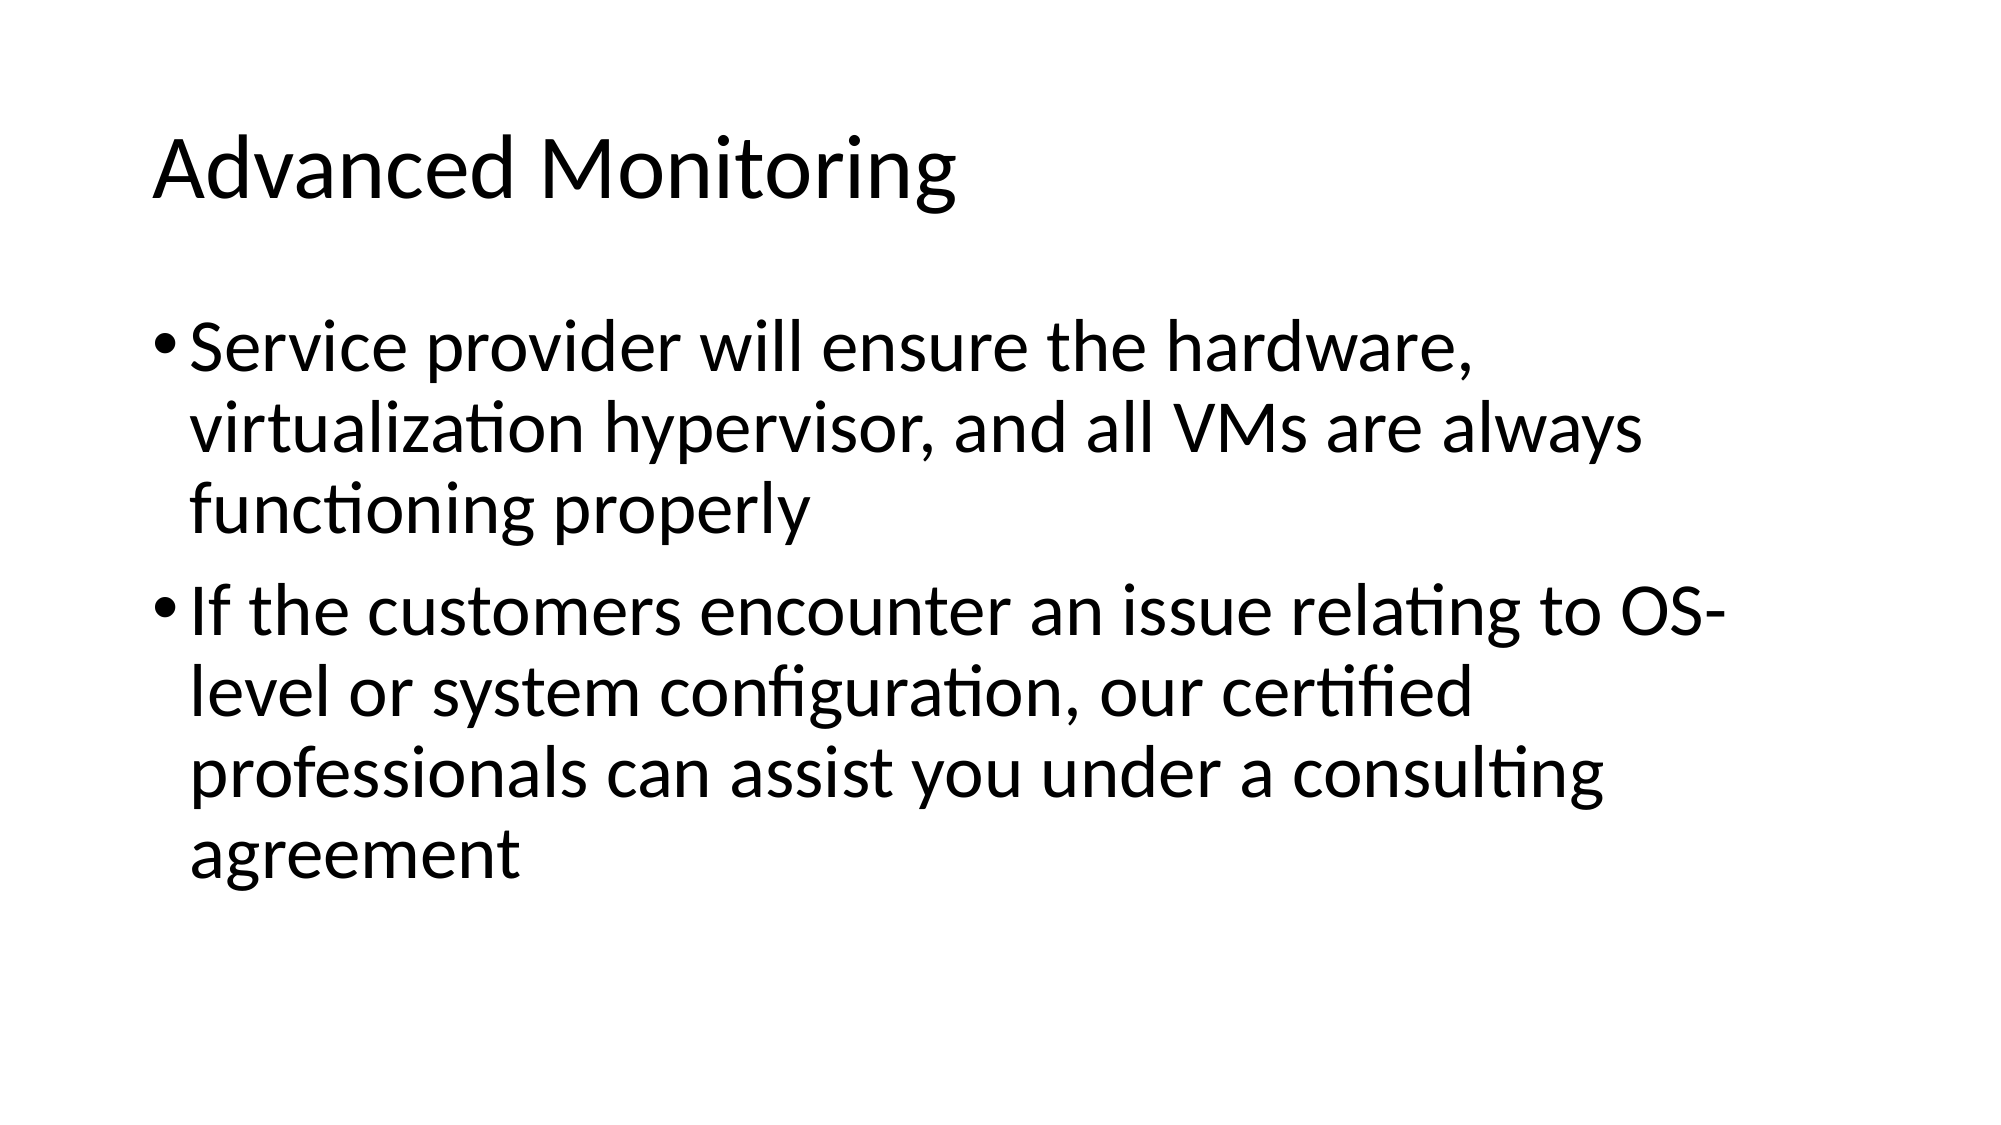

# Advanced Monitoring
Service provider will ensure the hardware, virtualization hypervisor, and all VMs are always functioning properly
If the customers encounter an issue relating to OS-level or system configuration, our certified professionals can assist you under a consulting agreement